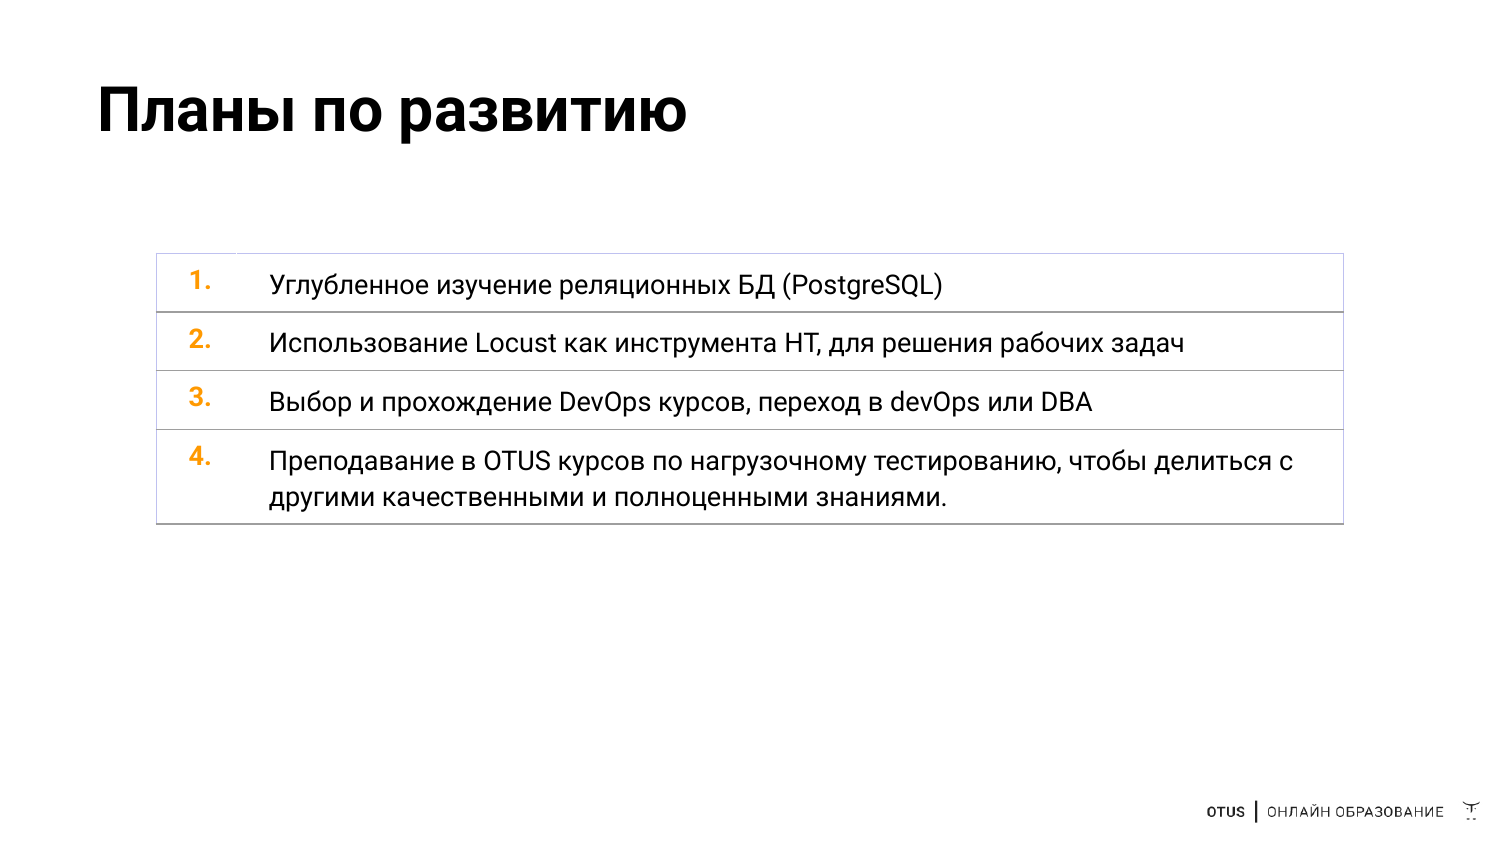

# Планы по развитию

| 1. | Углубленное изучение реляционных БД (PostgreSQL) |
| --- | --- |
| 2. | Использование Locust как инструмента НТ, для решения рабочих задач |
| 3. | Выбор и прохождение DevOps курсов, переход в devOps или DBA |
| 4. | Преподавание в OTUS курсов по нагрузочному тестированию, чтобы делиться с другими качественными и полноценными знаниями. |